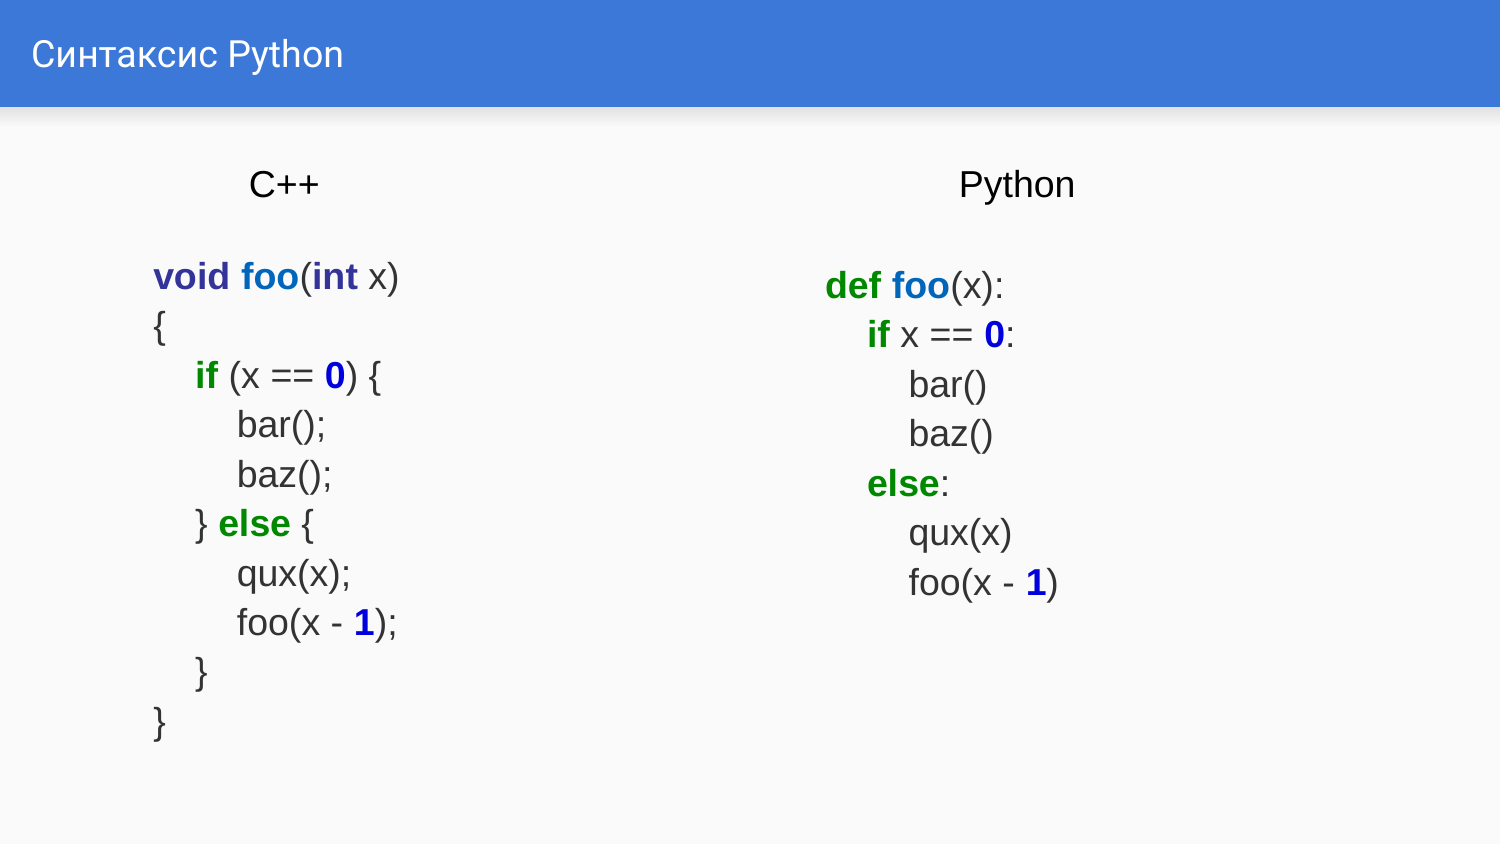

# Синтаксис Python
C++
Python
void foo(int x)
{
    if (x == 0) {
        bar();
        baz();
    } else {
        qux(x);
        foo(x - 1);
    }
}
def foo(x):
    if x == 0:
        bar()
        baz()
    else:
        qux(x)
        foo(x - 1)